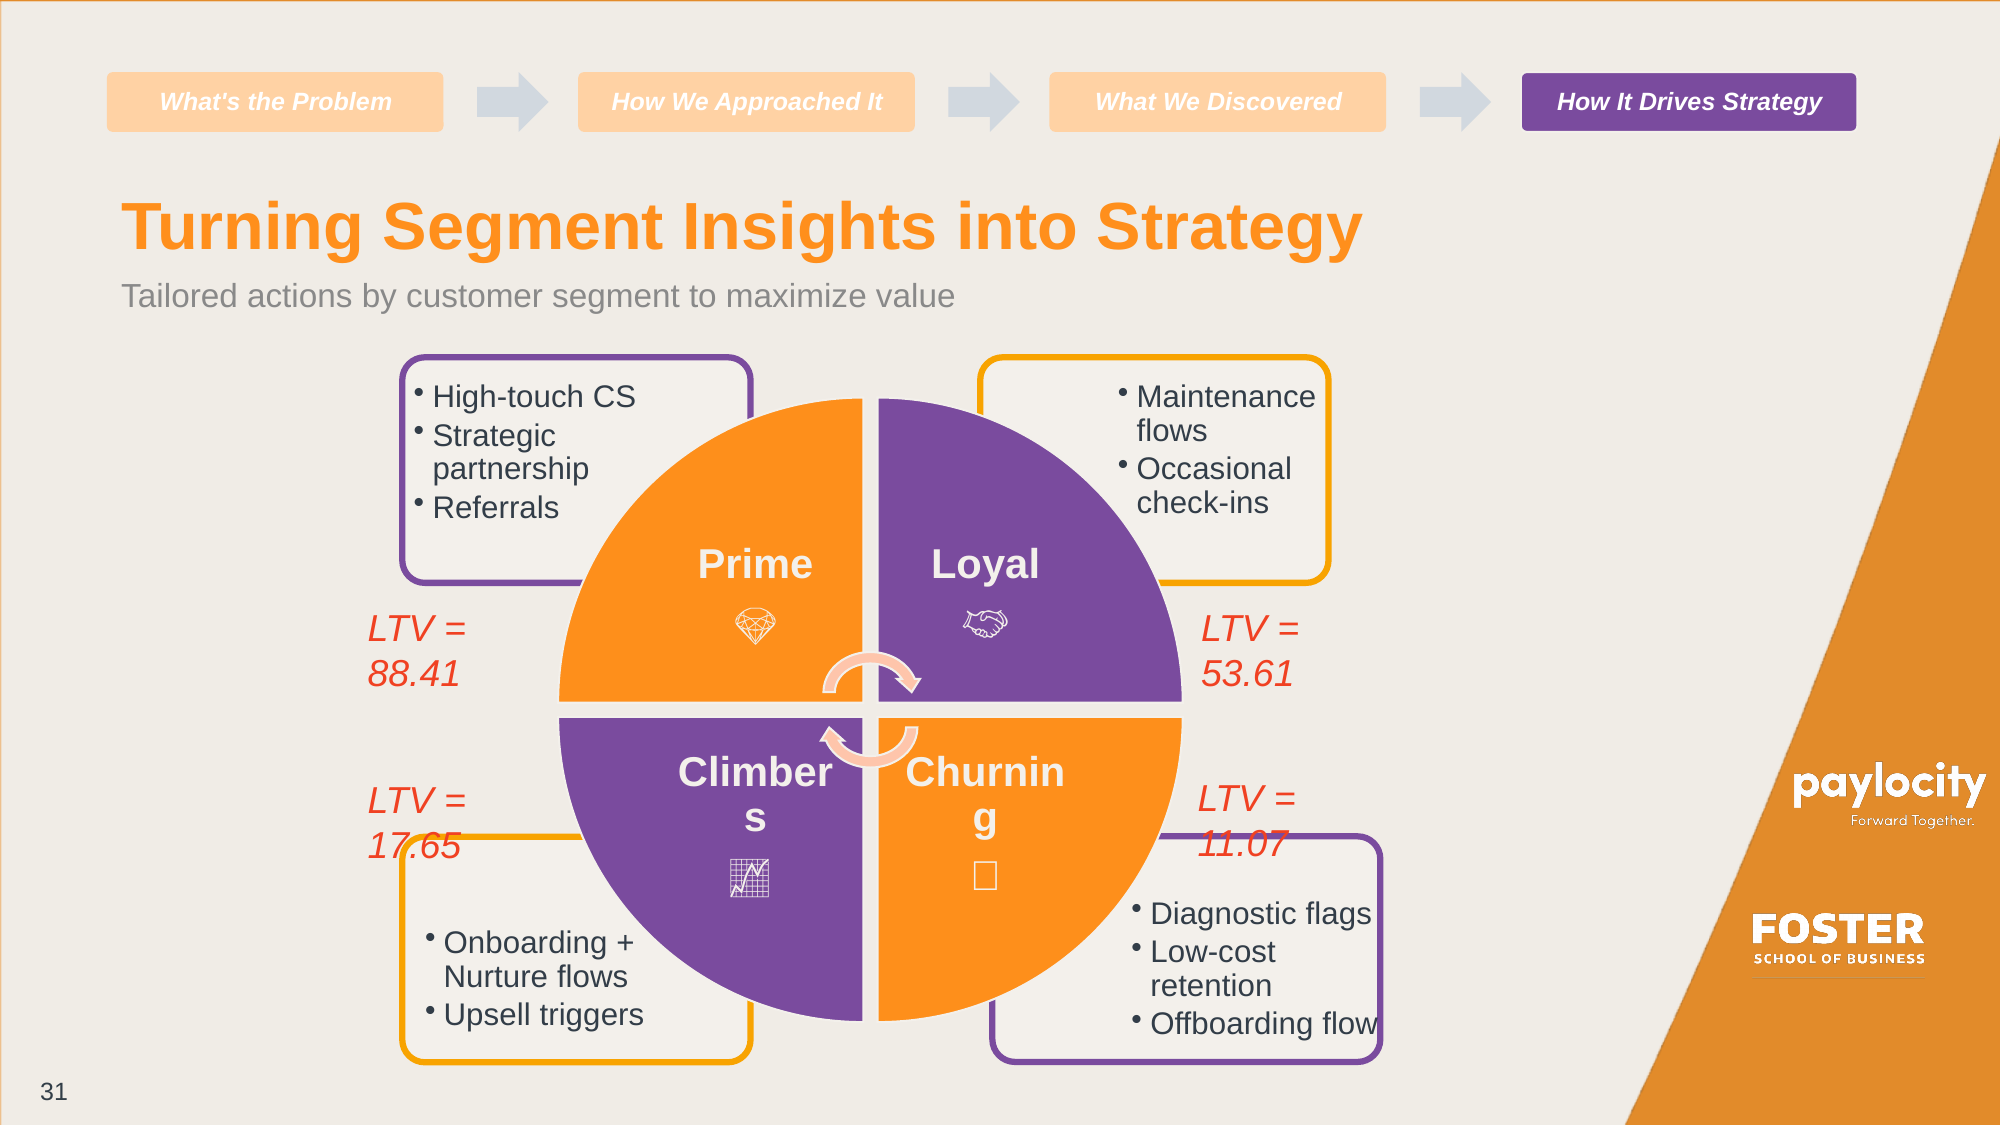

What's the Problem

How We Approached It

What We Discovered

How It Drives Strategy
Turning Segment Insights into Strategy
Tailored actions by customer segment to maximize value

Prime
💎
Loyal
🤝

Churning
🧨
Climbers
📈

High-touch CS
Strategic partnership
Referrals
Maintenance flows
Occasional check-ins
LTV = 88.41
LTV = 53.61
LTV = 11.07
LTV = 17.65
Diagnostic flags
Low-cost retention
Offboarding flow
Onboarding + Nurture flows
Upsell triggers
31